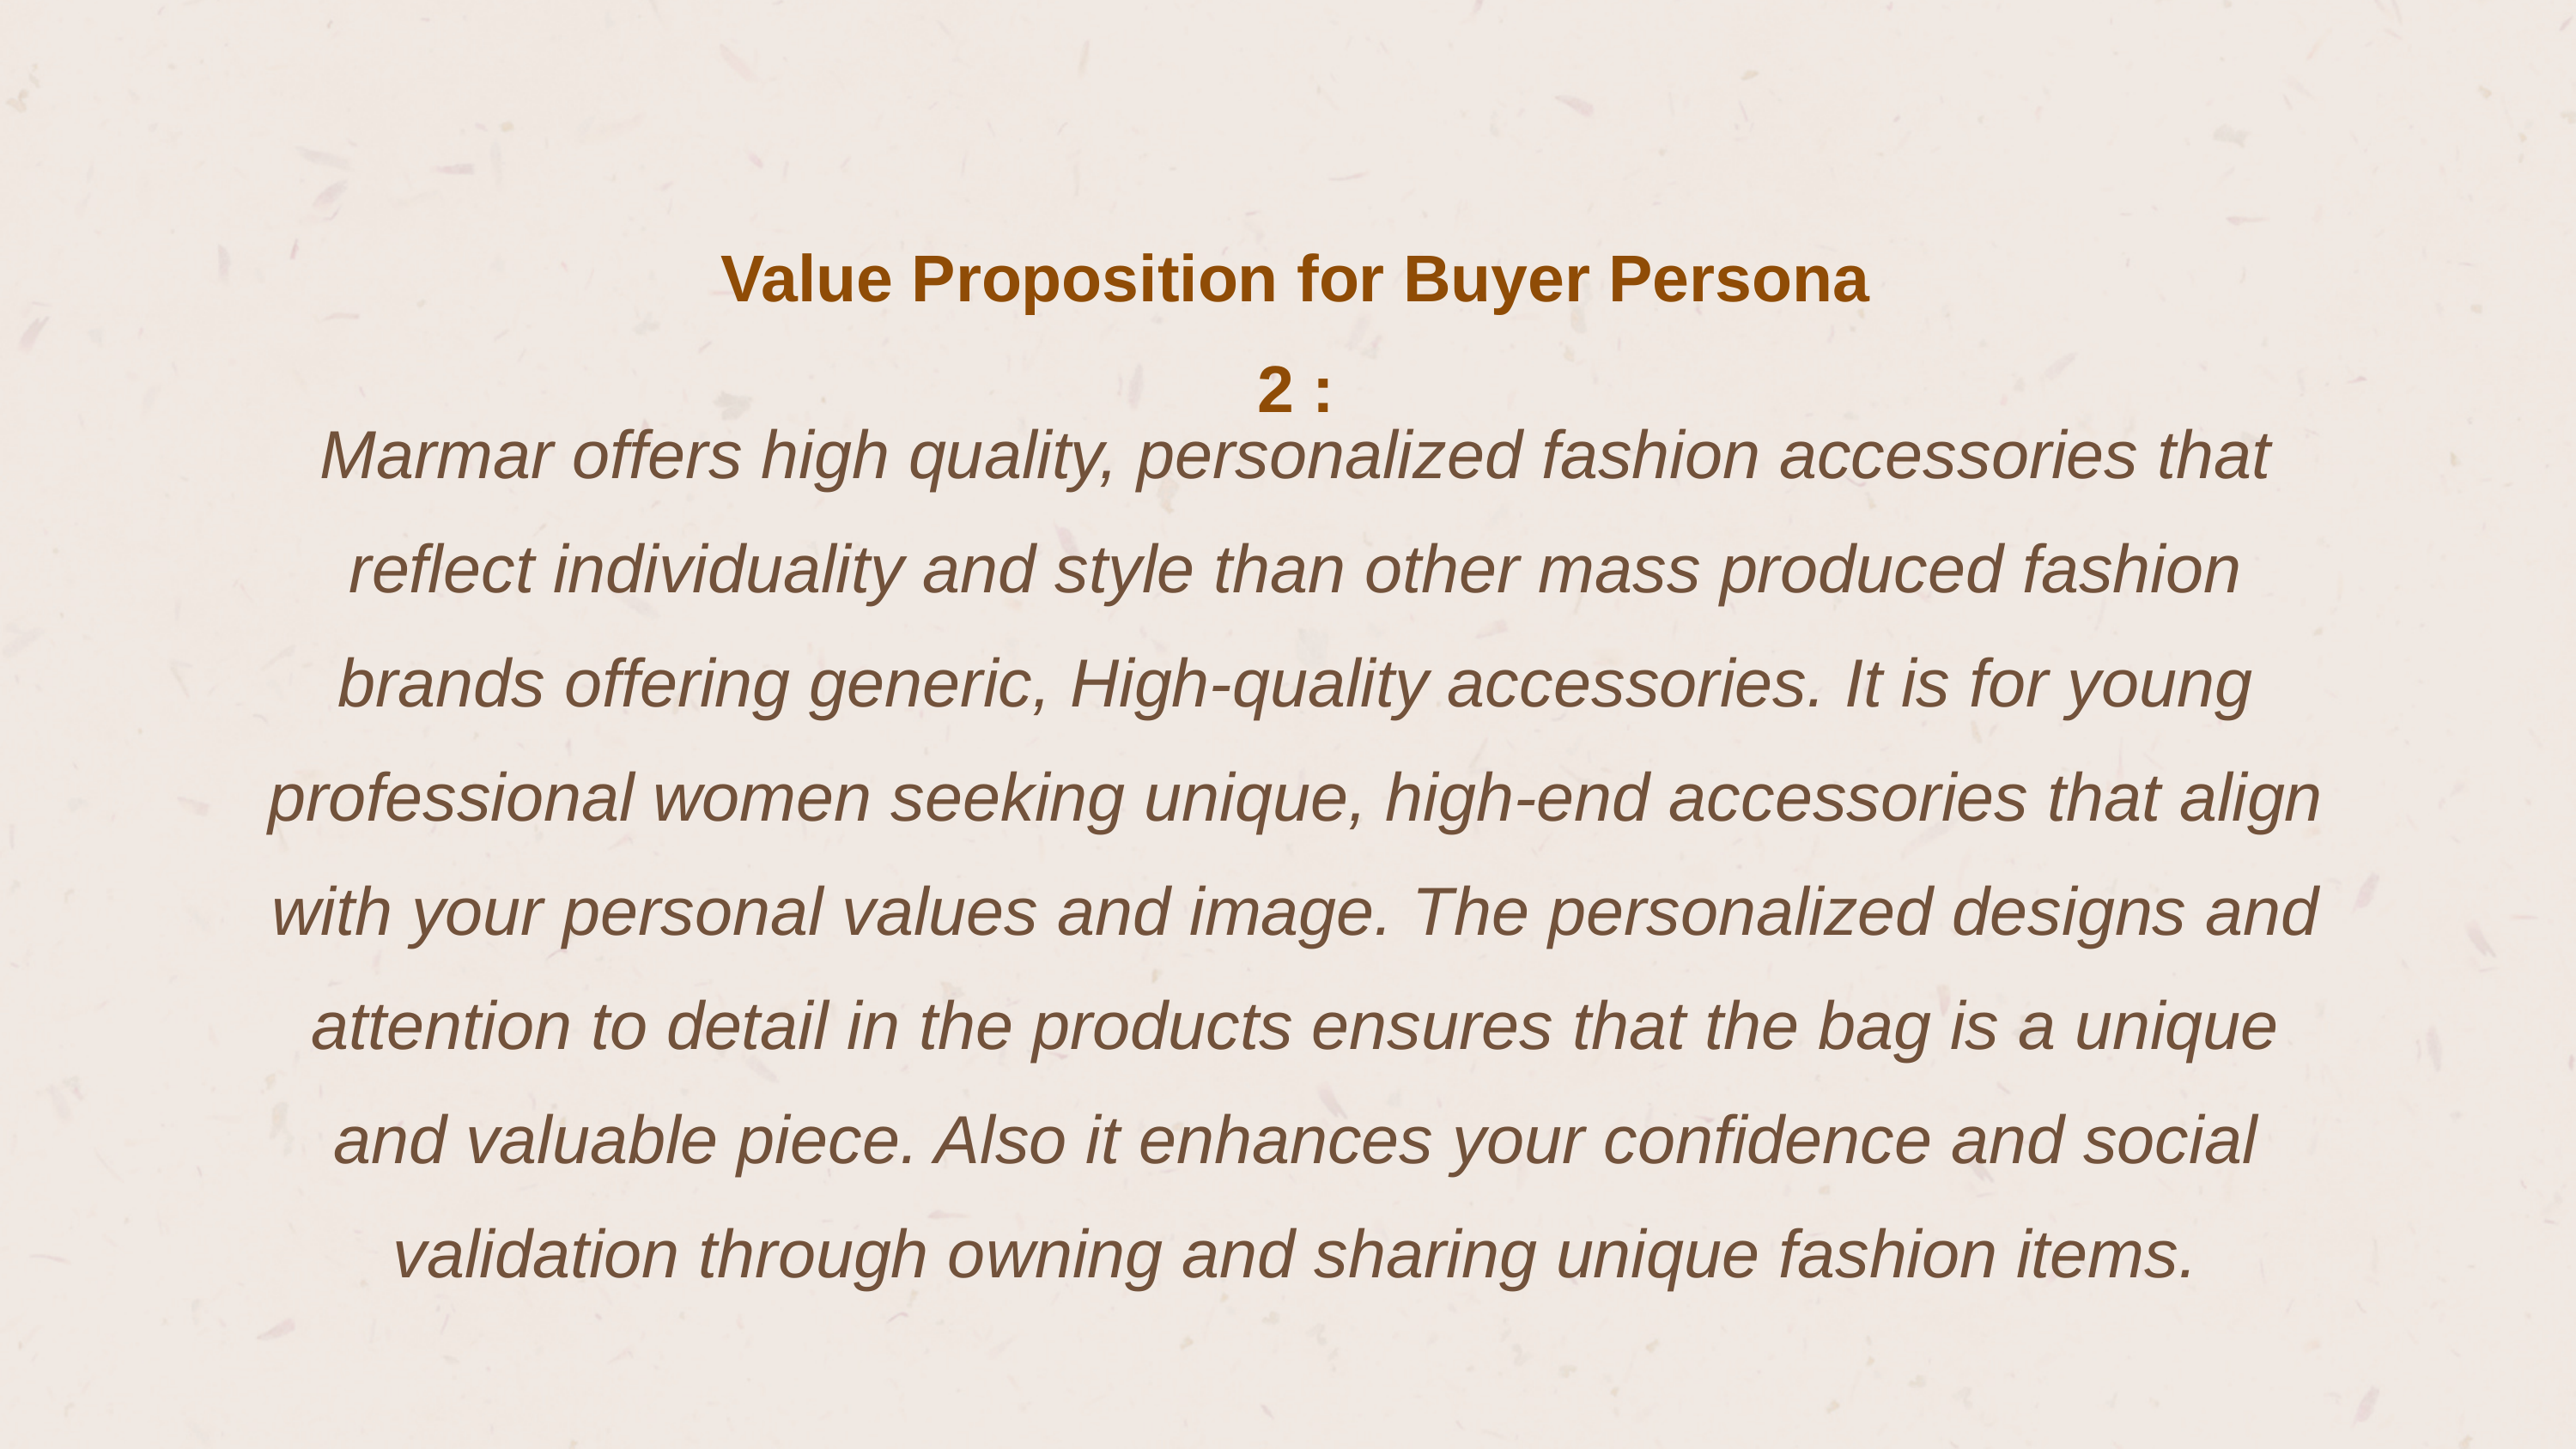

Value Proposition for Buyer Persona 2 :

Marmar offers high quality, personalized fashion accessories that reflect individuality and style than other mass produced fashion brands offering generic, High-quality accessories. It is for young professional women seeking unique, high-end accessories that align with your personal values and image. The personalized designs and attention to detail in the products ensures that the bag is a unique and valuable piece. Also it enhances your confidence and social validation through owning and sharing unique fashion items.